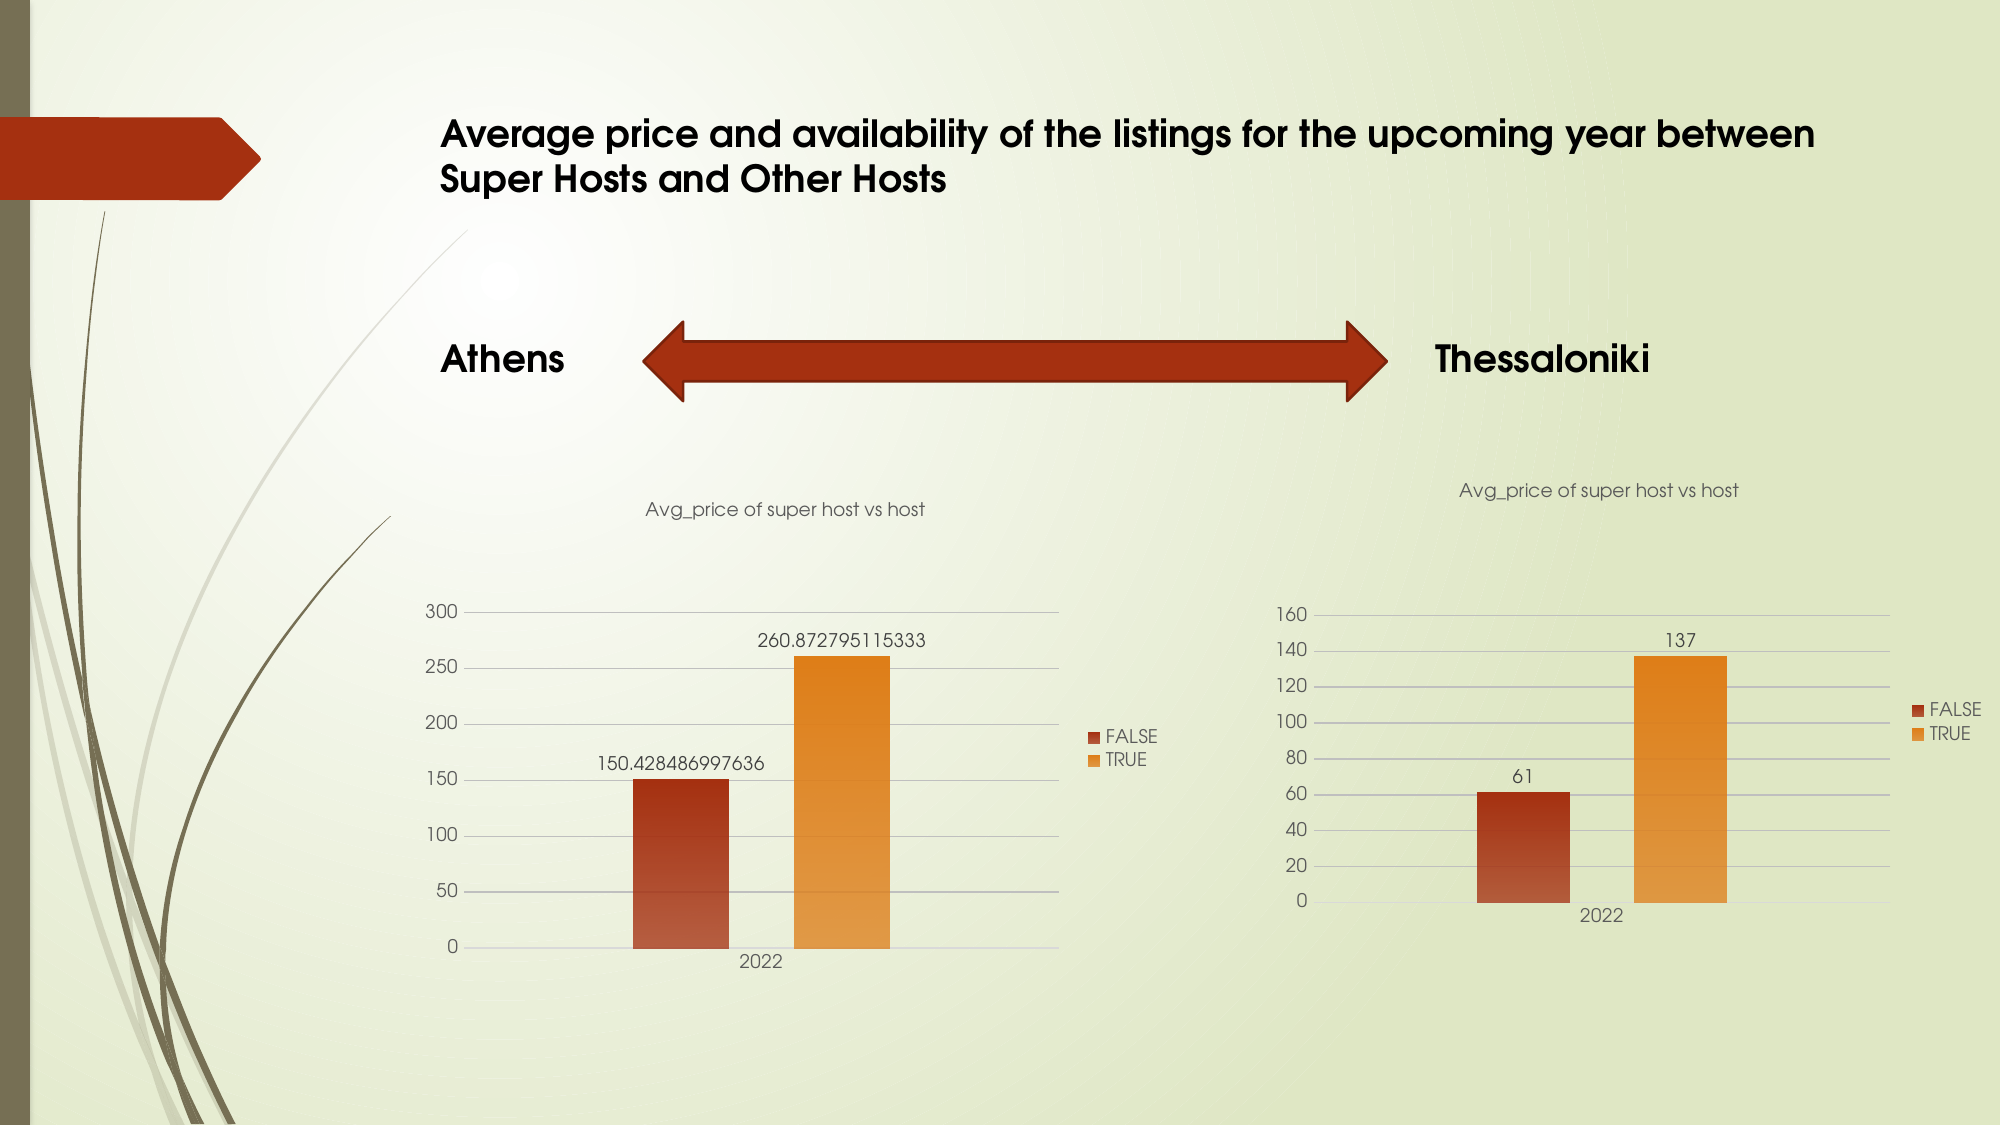

# Average price and availability of the listings for the upcoming year between Super Hosts and Other Hosts Athens                                                                                   Thessaloniki

### Chart

| Category | FALSE | TRUE |
|---|---|---|
| 2022 | 150.4284869976359 | 260.8727951153327 |

### Chart

| Category | FALSE | TRUE |
|---|---|---|
| 2022 | 61.0 | 137.0 |